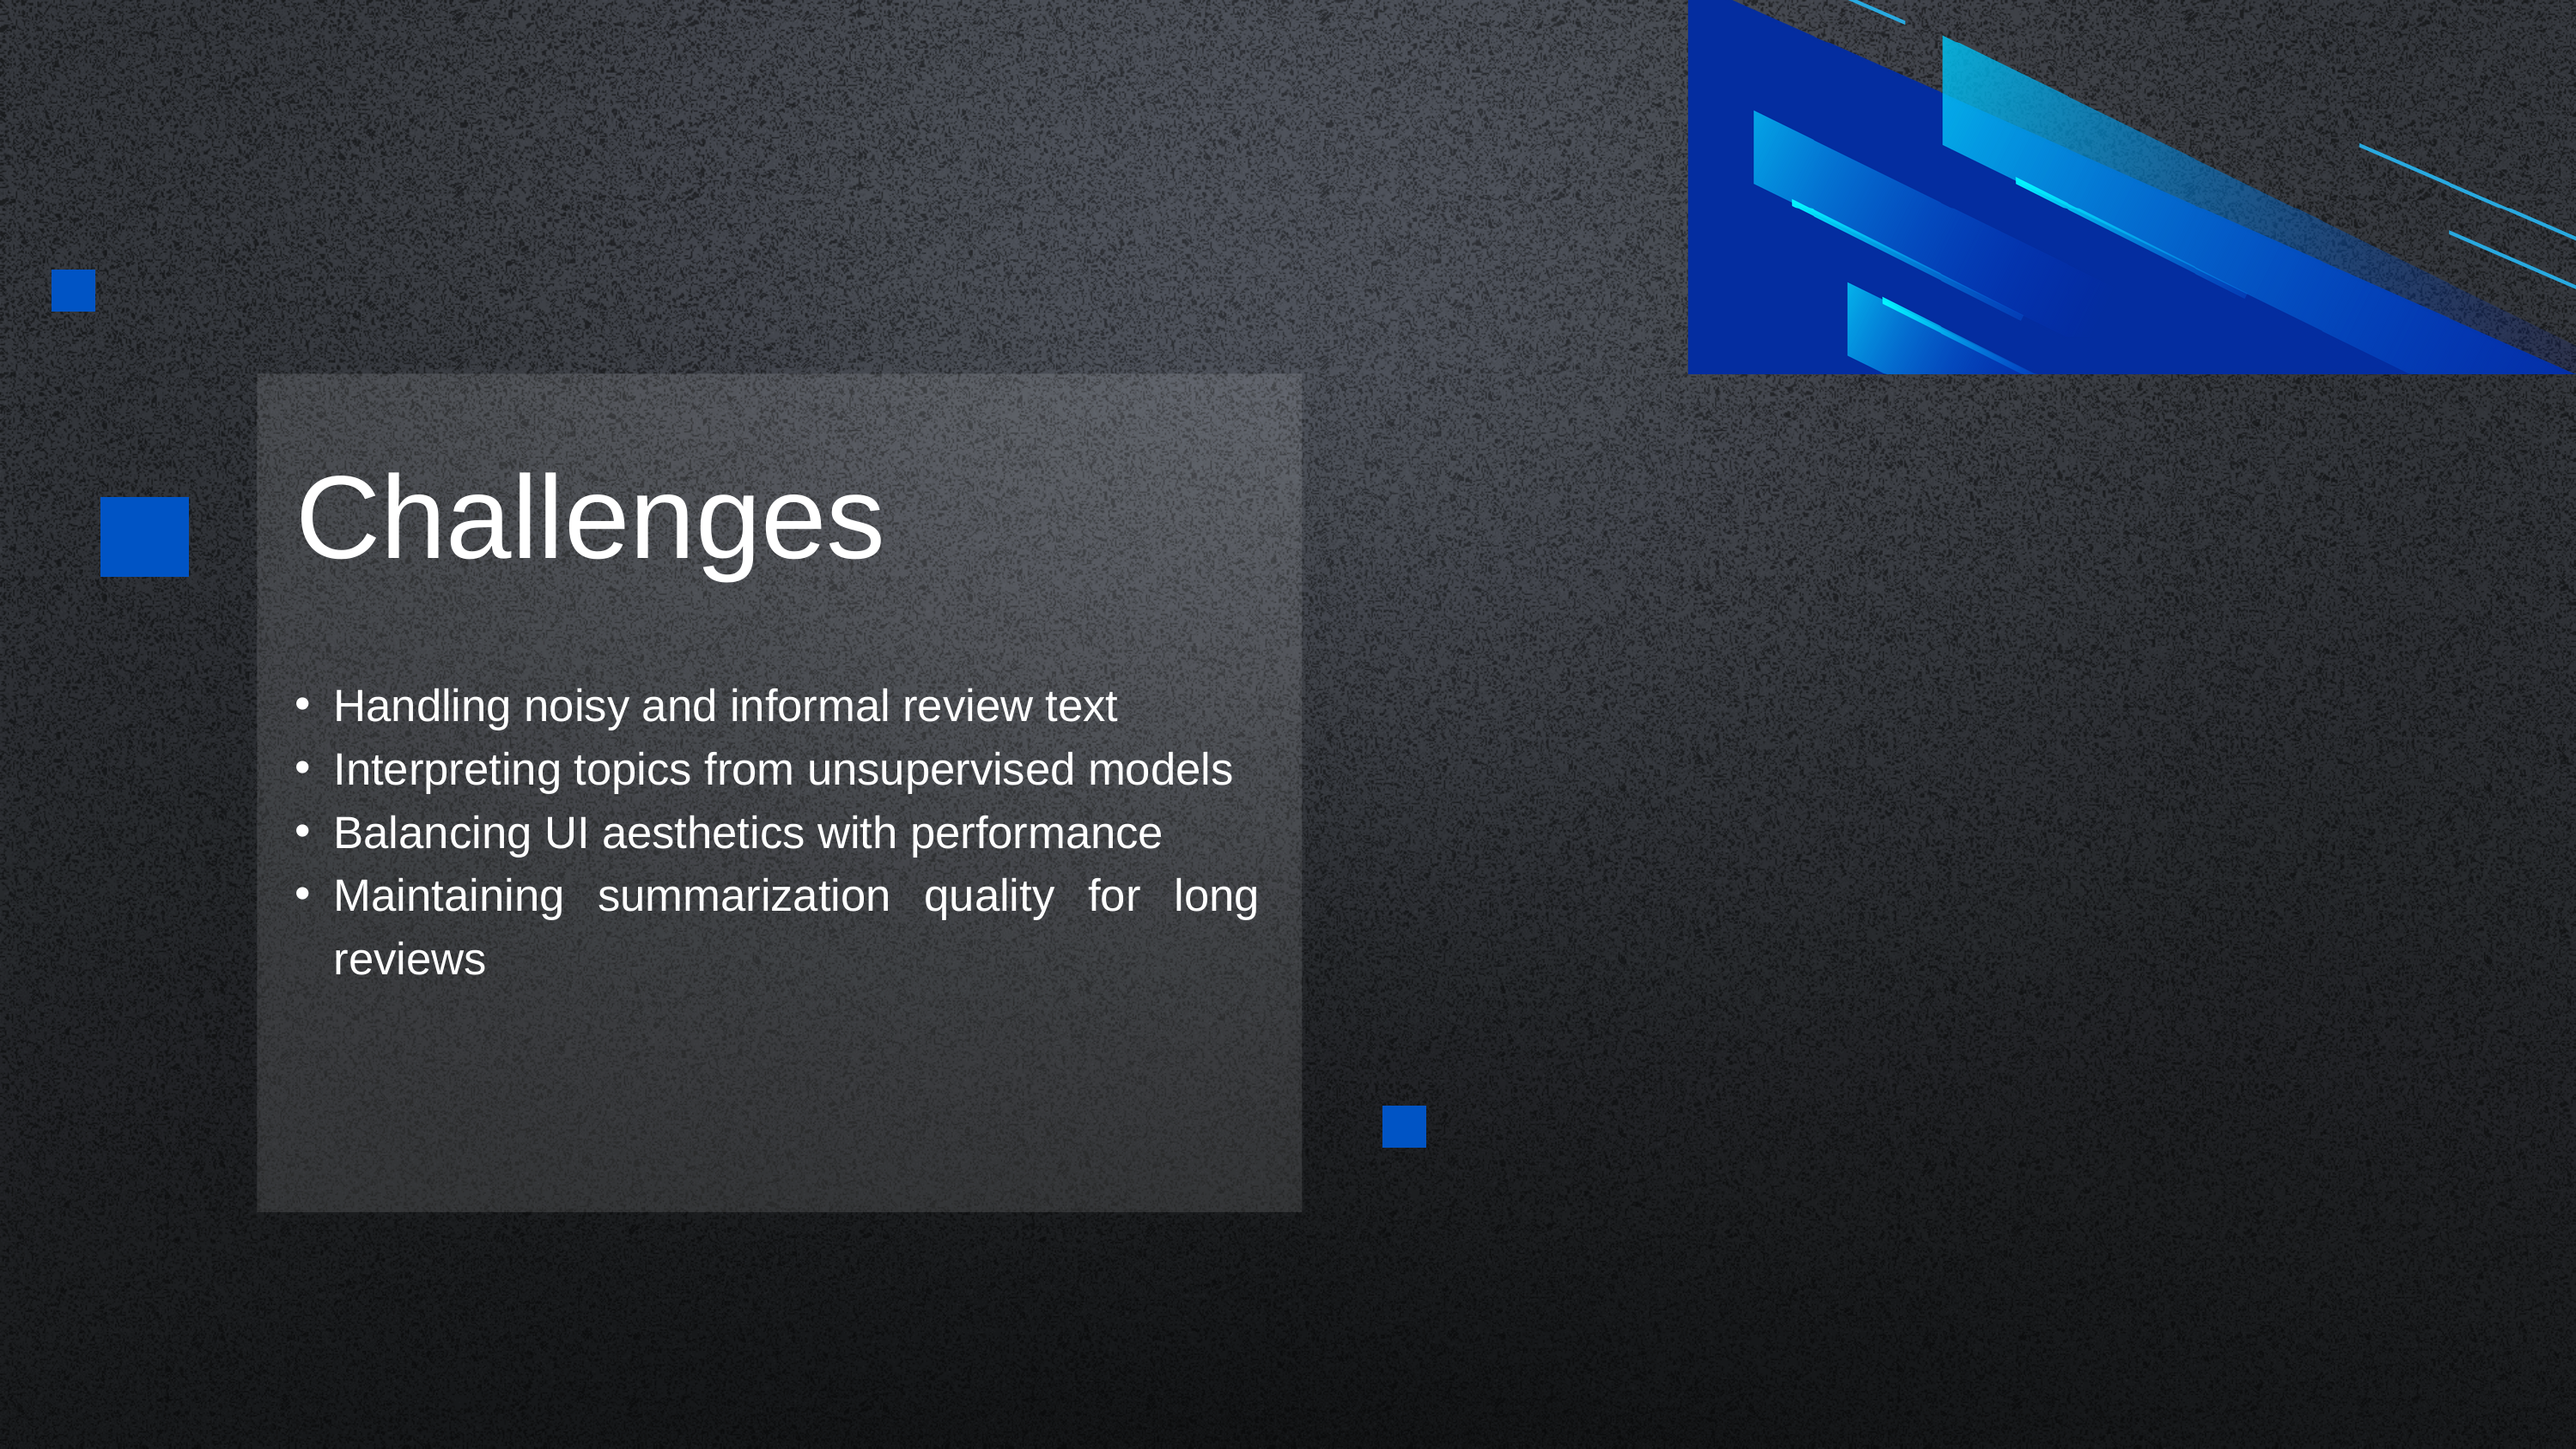

Challenges

Handling noisy and informal review text
Interpreting topics from unsupervised models
Balancing UI aesthetics with performance
Maintaining summarization quality for long reviews